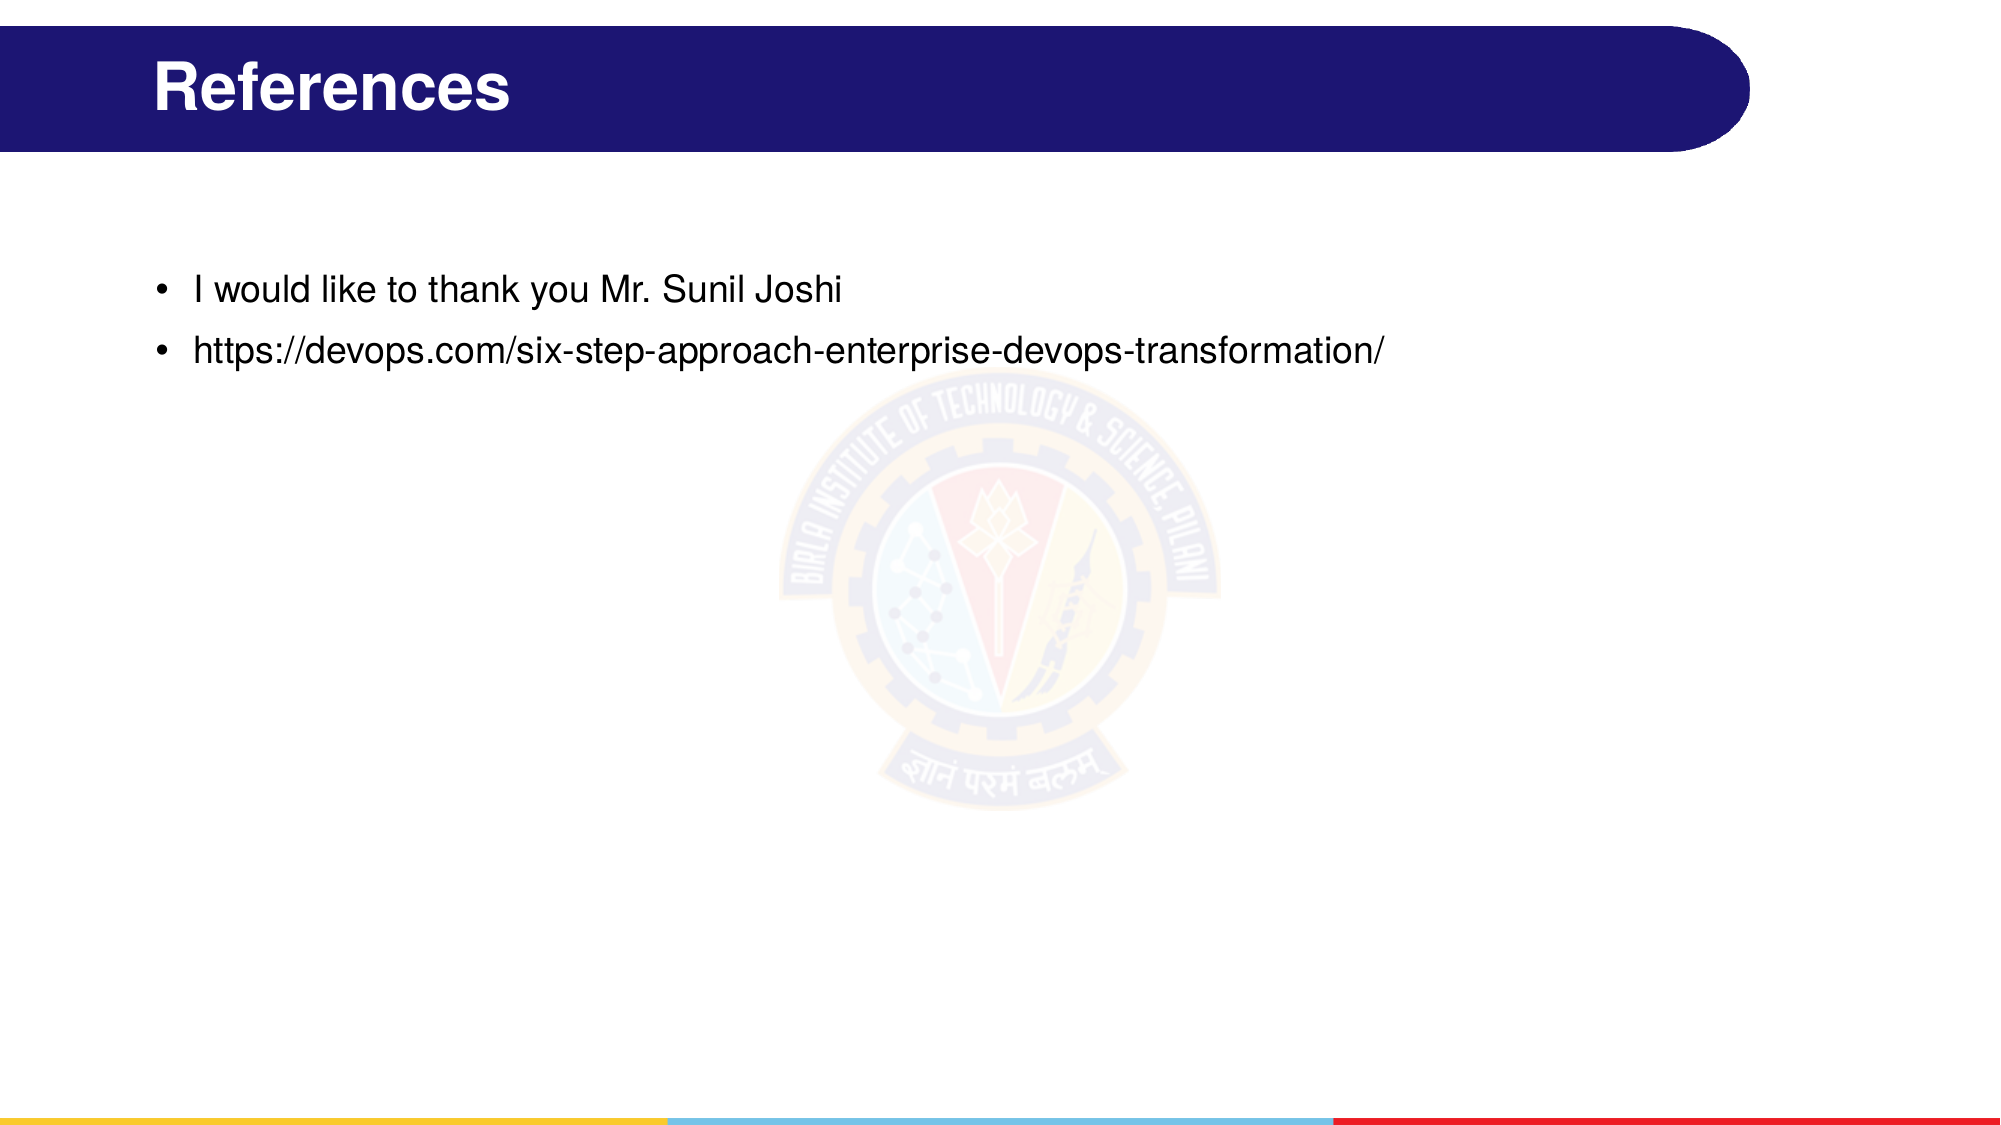

# References

I would like to thank you Mr. Sunil Joshi
https://devops.com/six-step-approach-enterprise-devops-transformation/